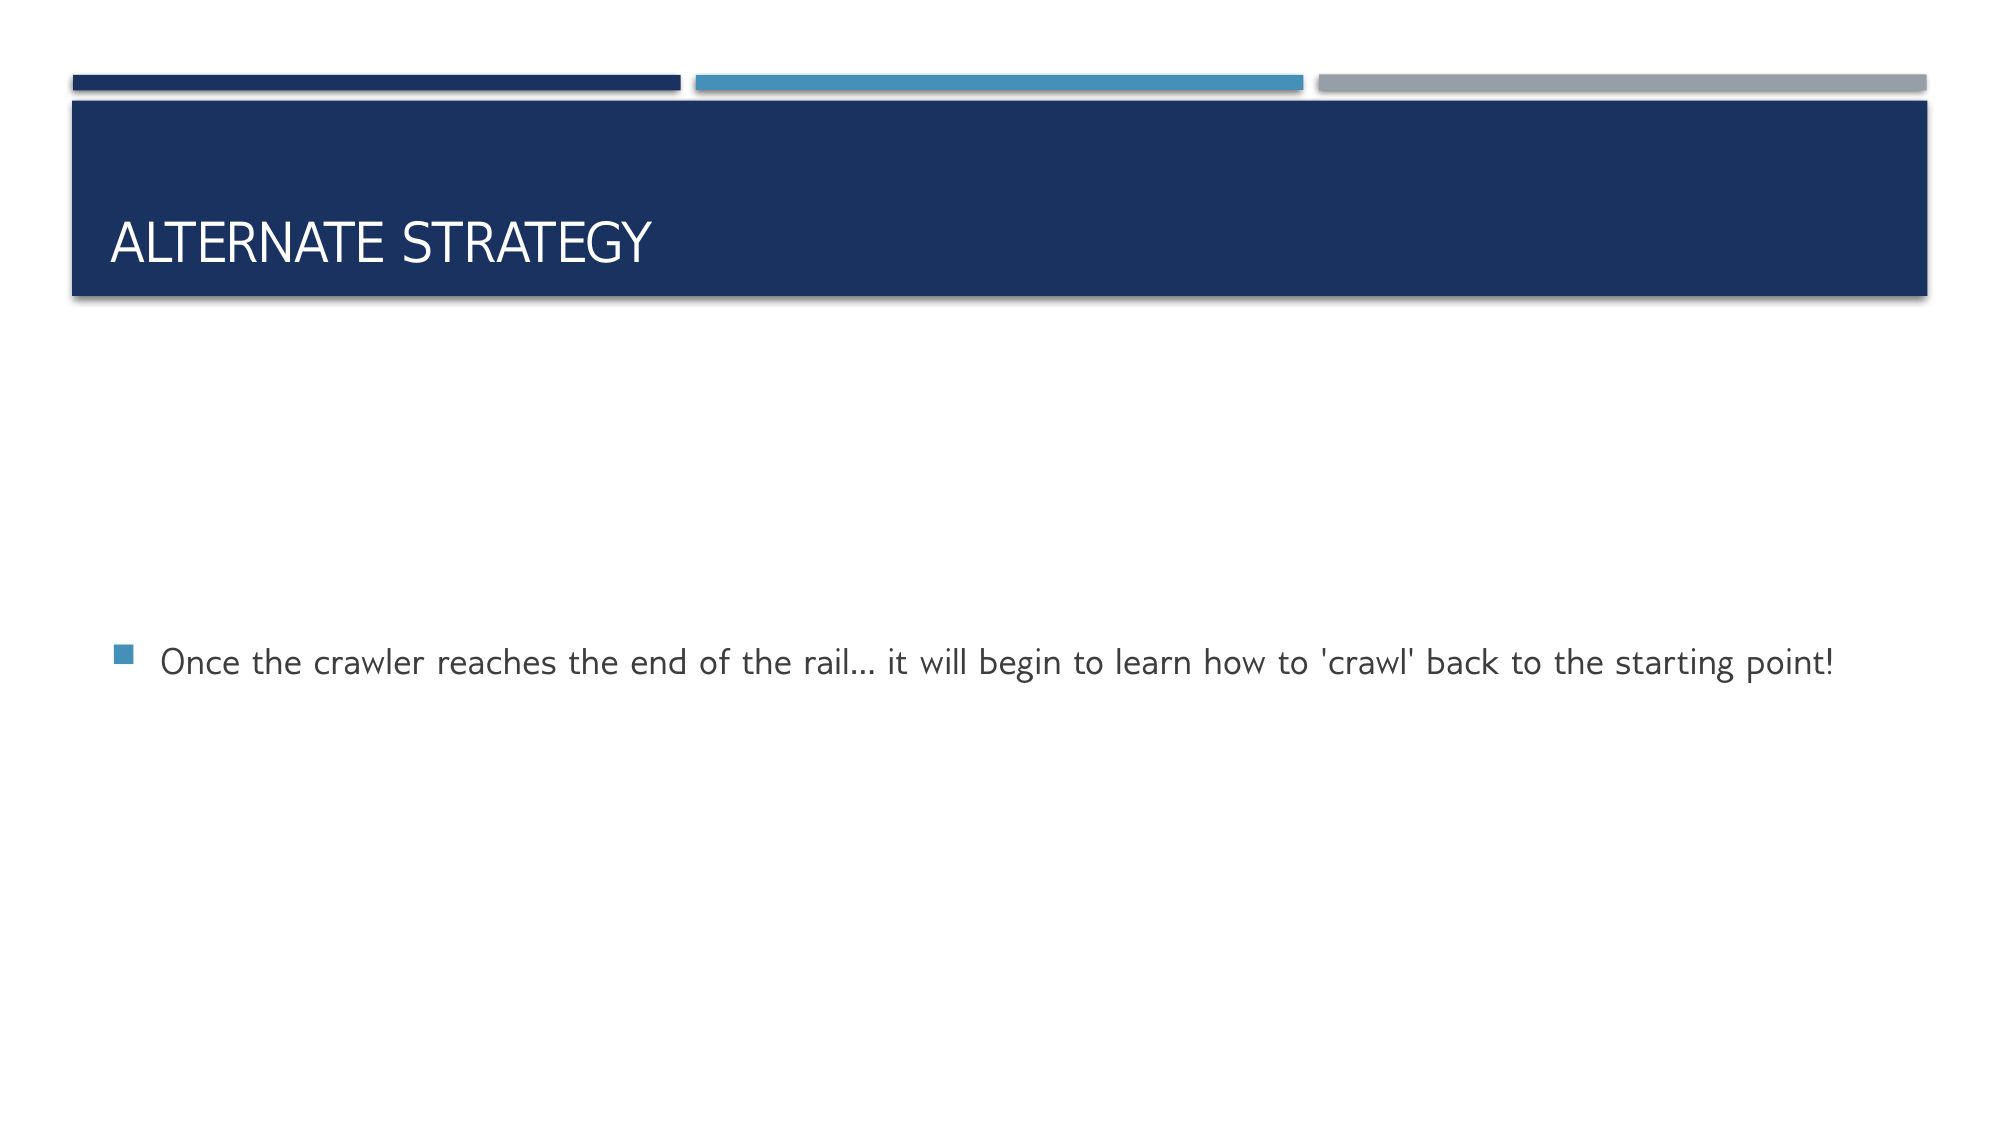

# Alternate strategy
Once the crawler reaches the end of the rail... it will begin to learn how to 'crawl' back to the starting point!